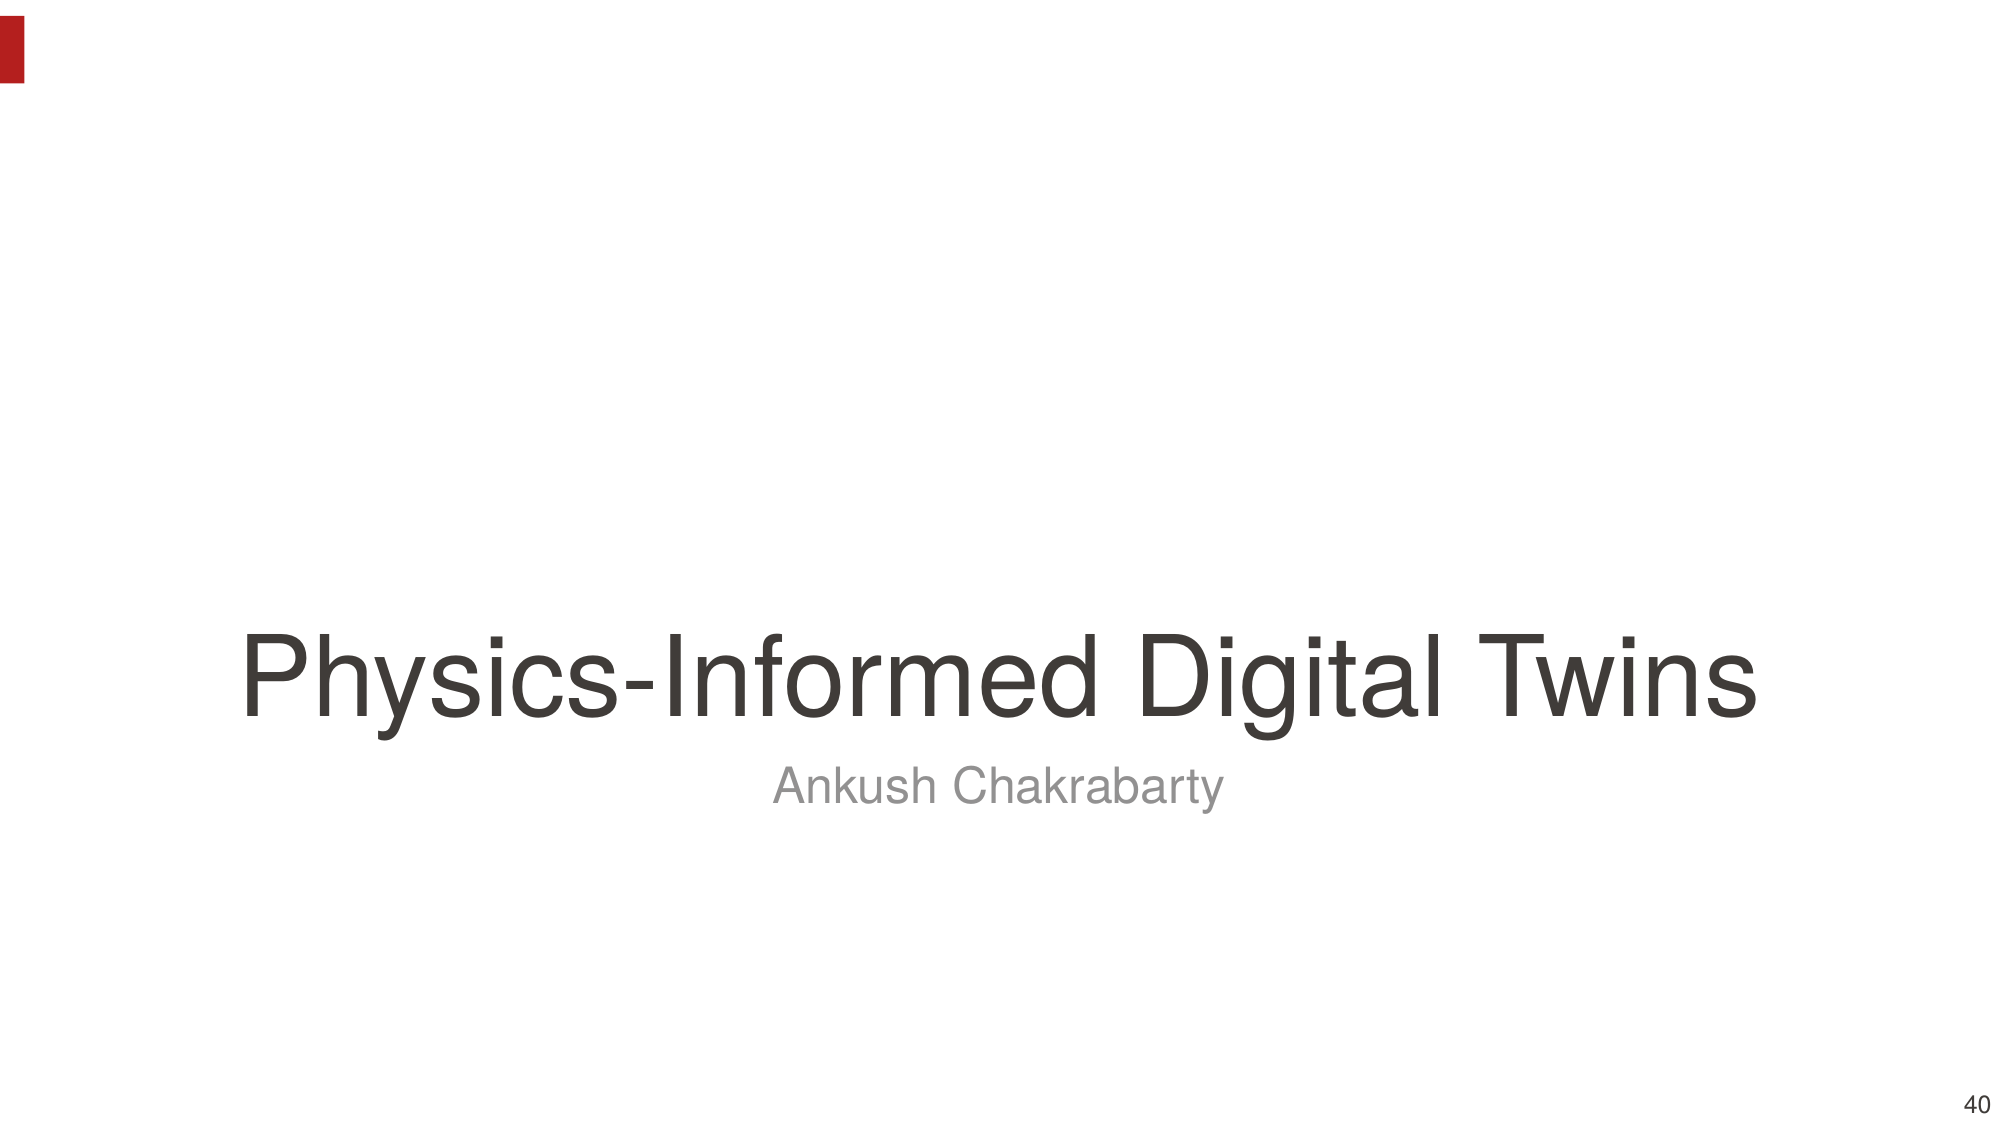

# Physics-Informed Digital Twins
Ankush Chakrabarty
40